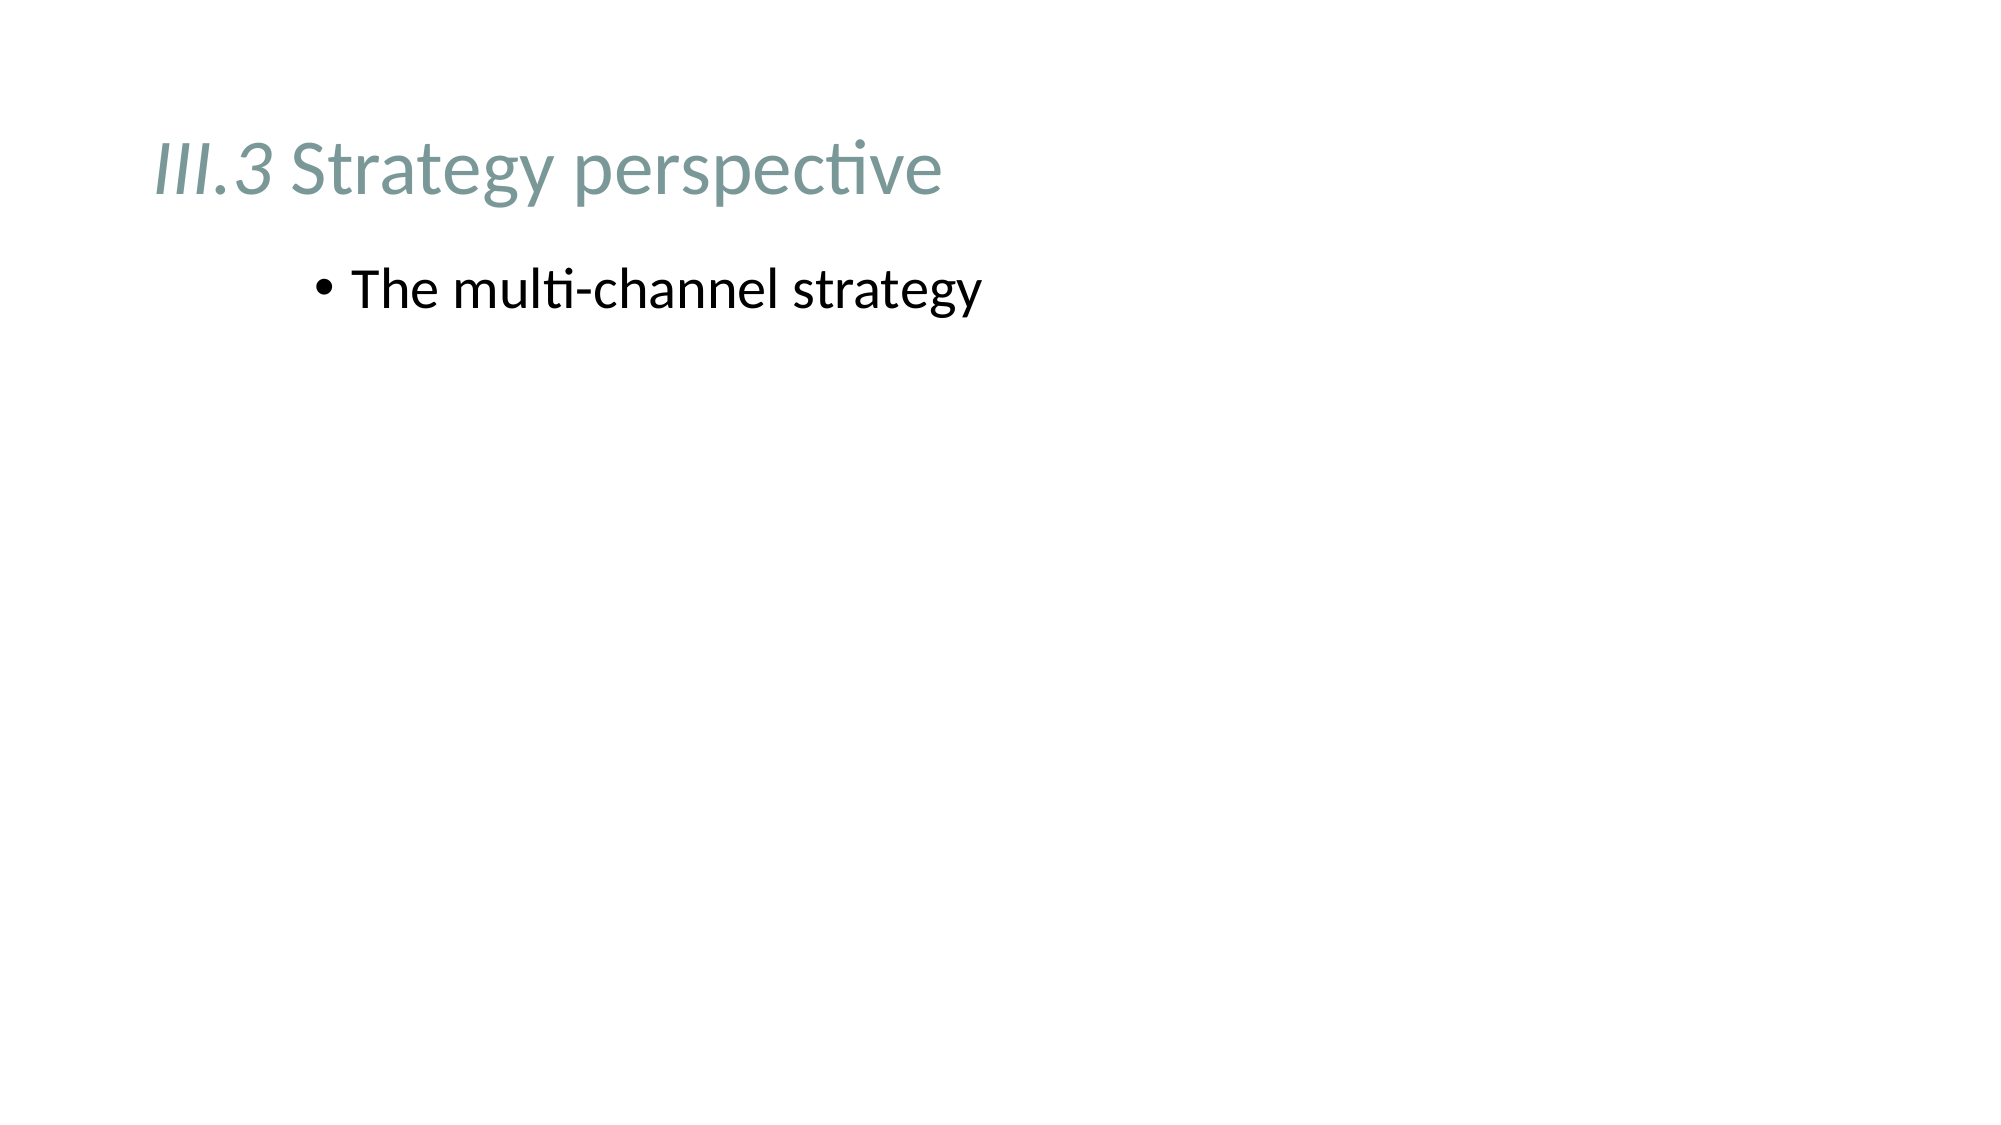

# III.3 Strategy perspective
The multi-channel strategy